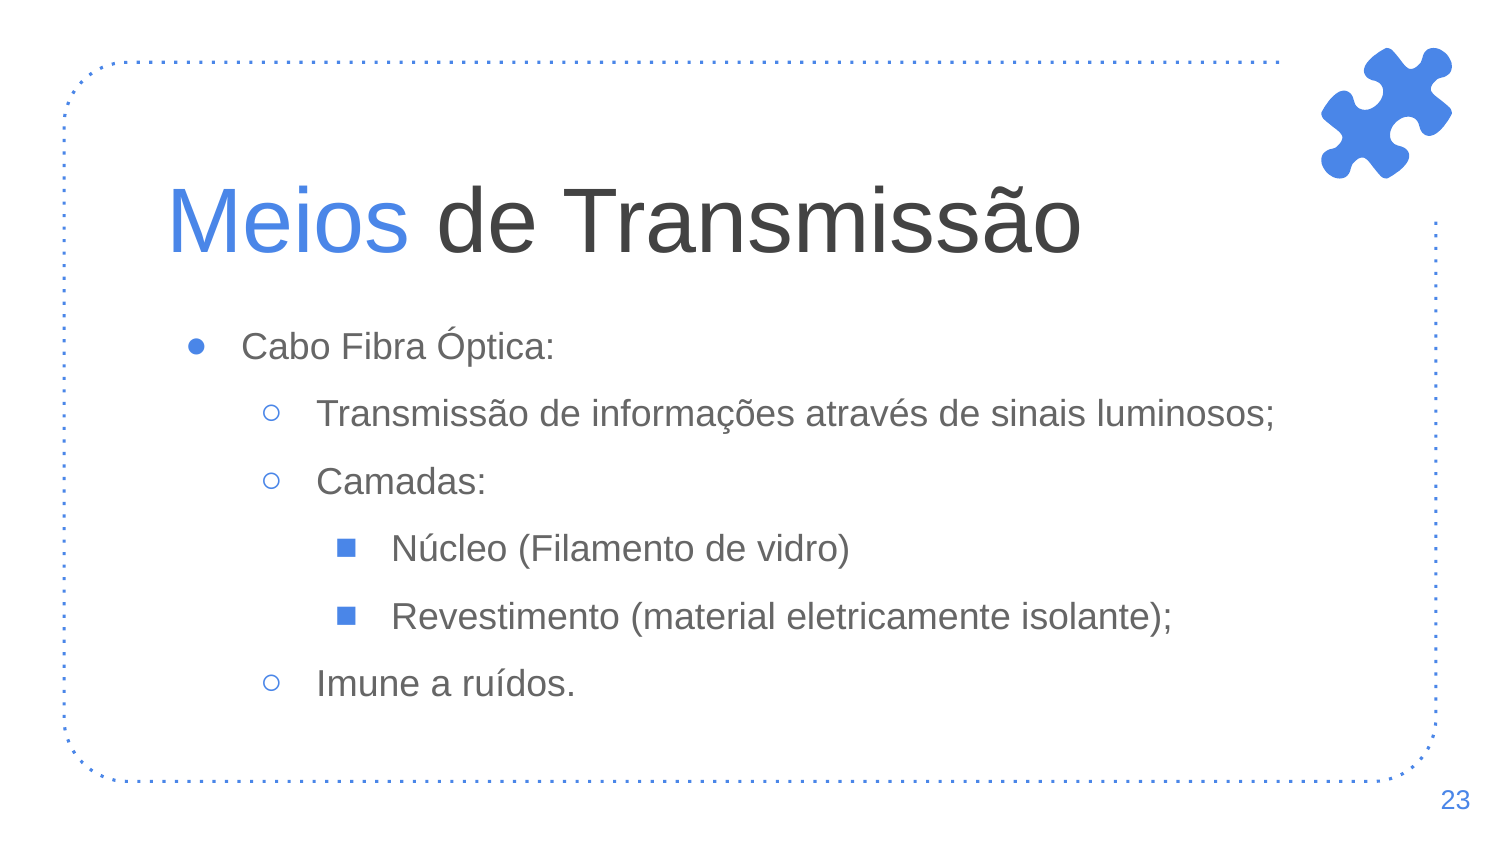

# Meios de Transmissão
Cabo Fibra Óptica:
Transmissão de informações através de sinais luminosos;
Camadas:
Núcleo (Filamento de vidro)
Revestimento (material eletricamente isolante);
Imune a ruídos.
23